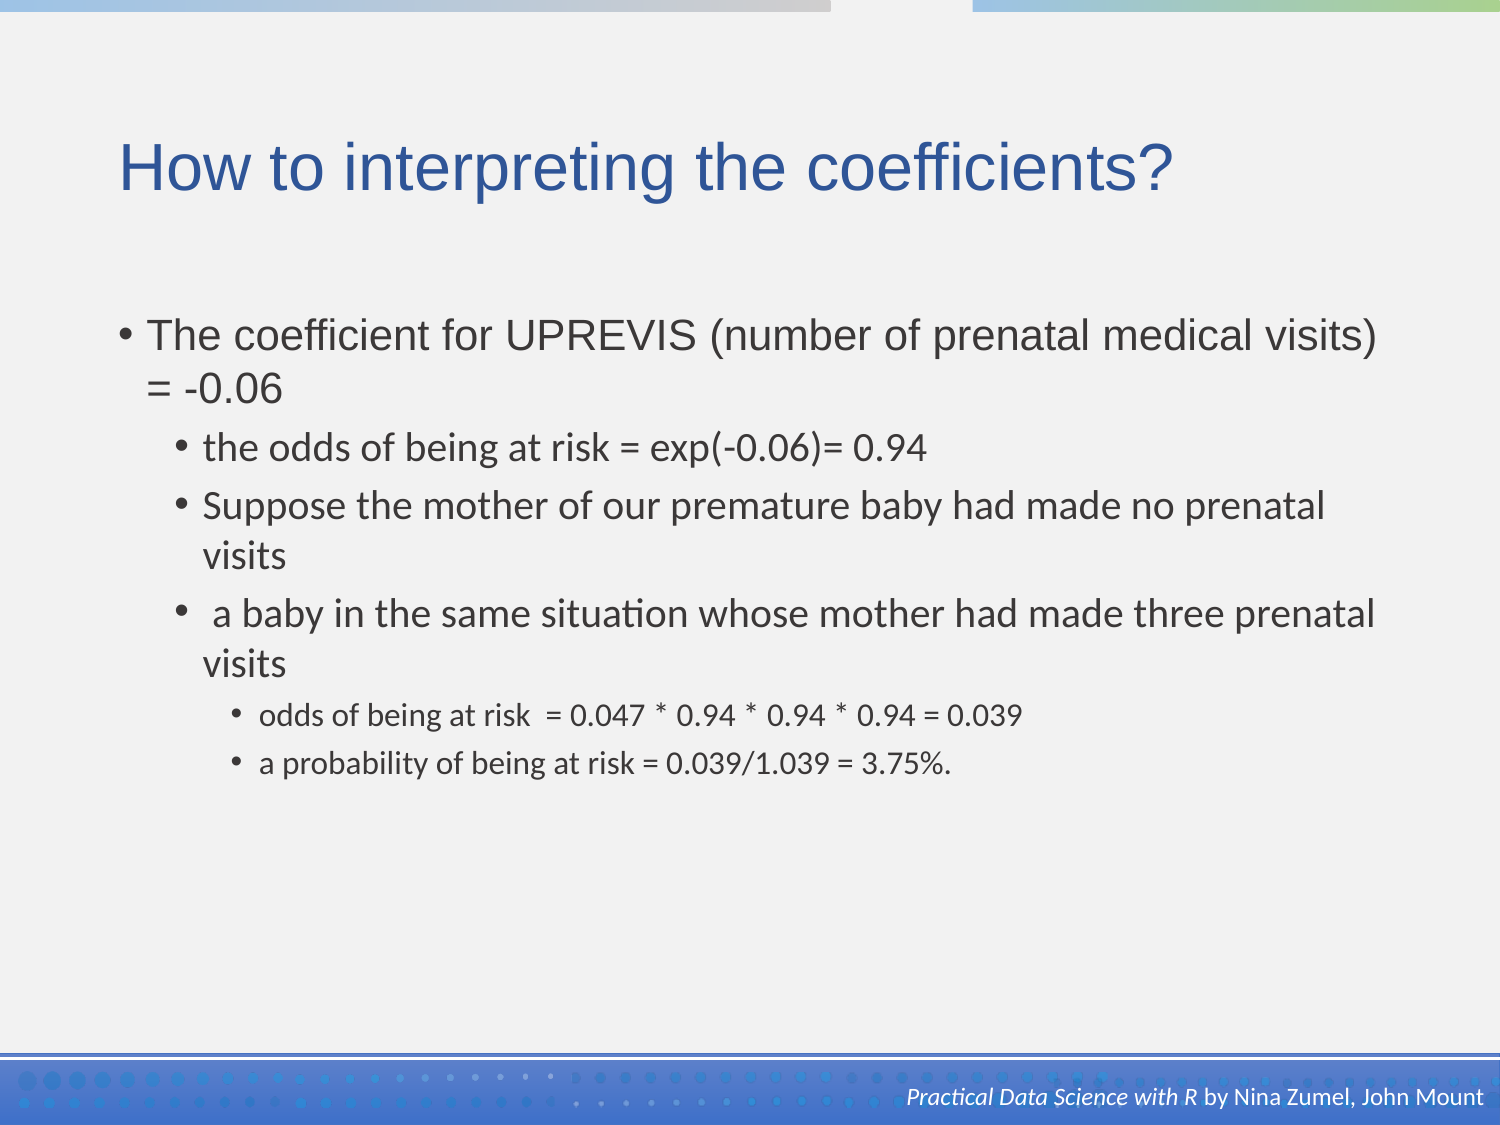

# How to interpreting the coefficients?
The coefficient for UPREVIS (number of prenatal medical visits) = -0.06
the odds of being at risk = exp(-0.06)= 0.94
Suppose the mother of our premature baby had made no prenatal visits
 a baby in the same situation whose mother had made three prenatal visits
odds of being at risk  = 0.047 * 0.94 * 0.94 * 0.94 = 0.039
a probability of being at risk = 0.039/1.039 = 3.75%.
Practical Data Science with R by Nina Zumel, John Mount